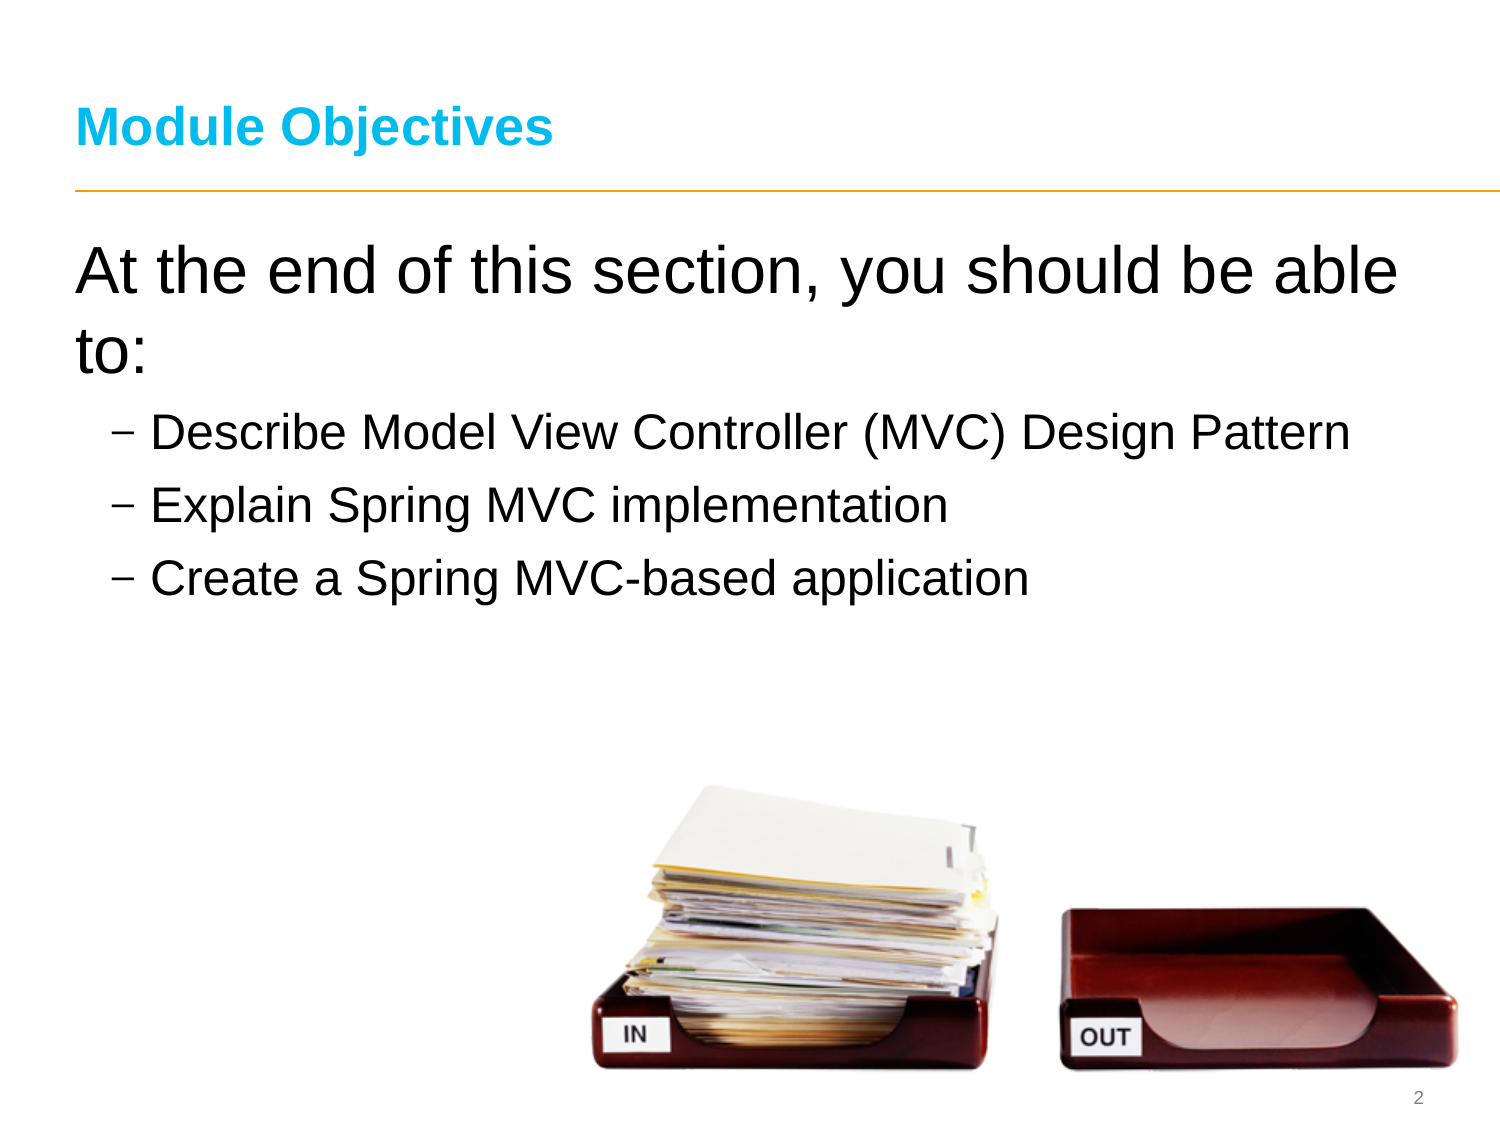

# Module Objectives
At the end of this section, you should be able to:
Describe Model View Controller (MVC) Design Pattern
Explain Spring MVC implementation
Create a Spring MVC-based application